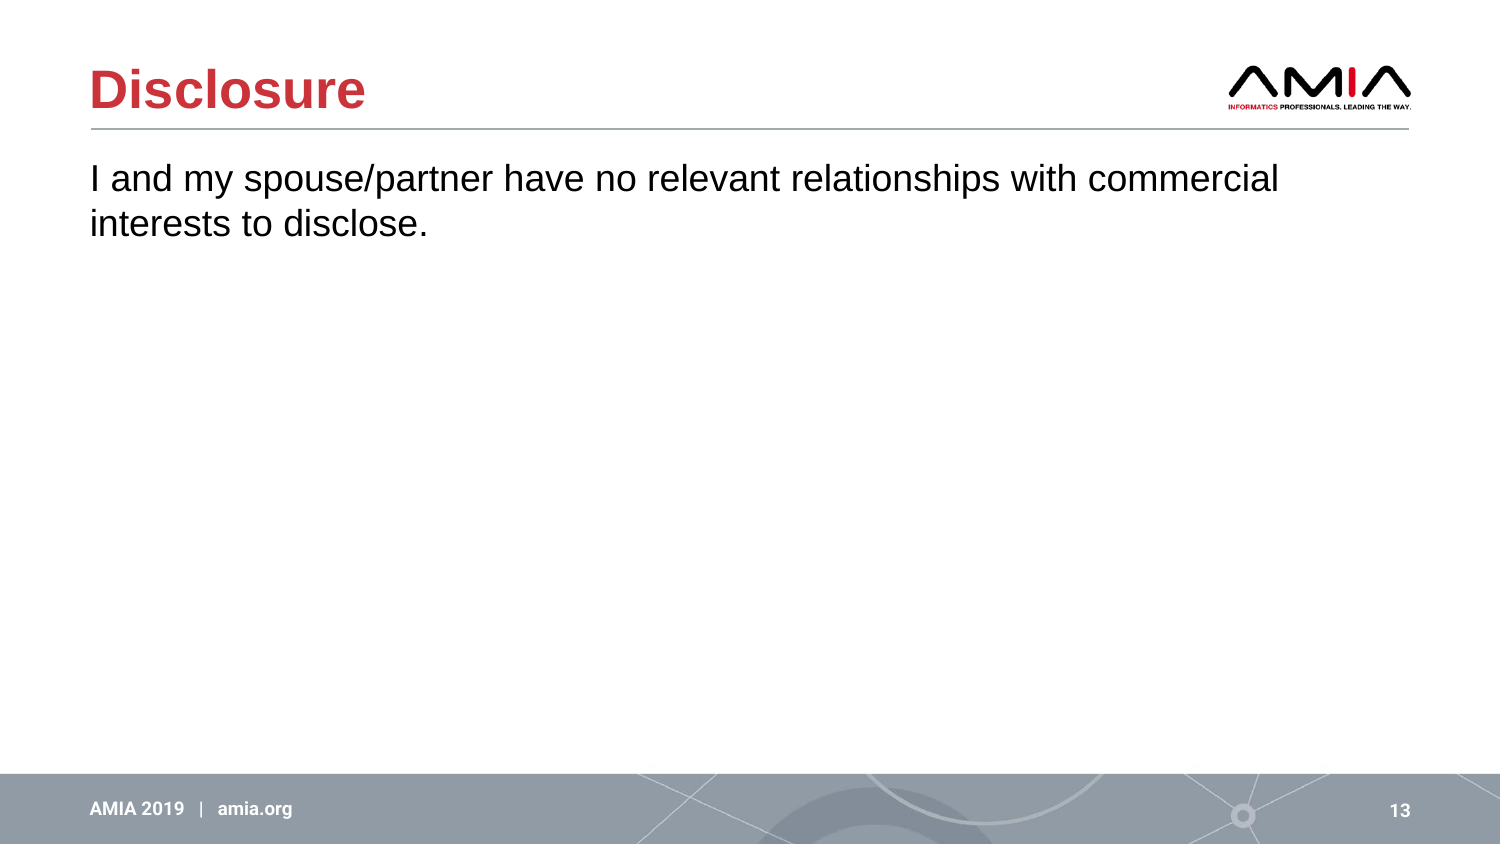

# Disclosure
I and my spouse/partner have no relevant relationships with commercial interests to disclose.

AMIA 2019   |   amia.org
13